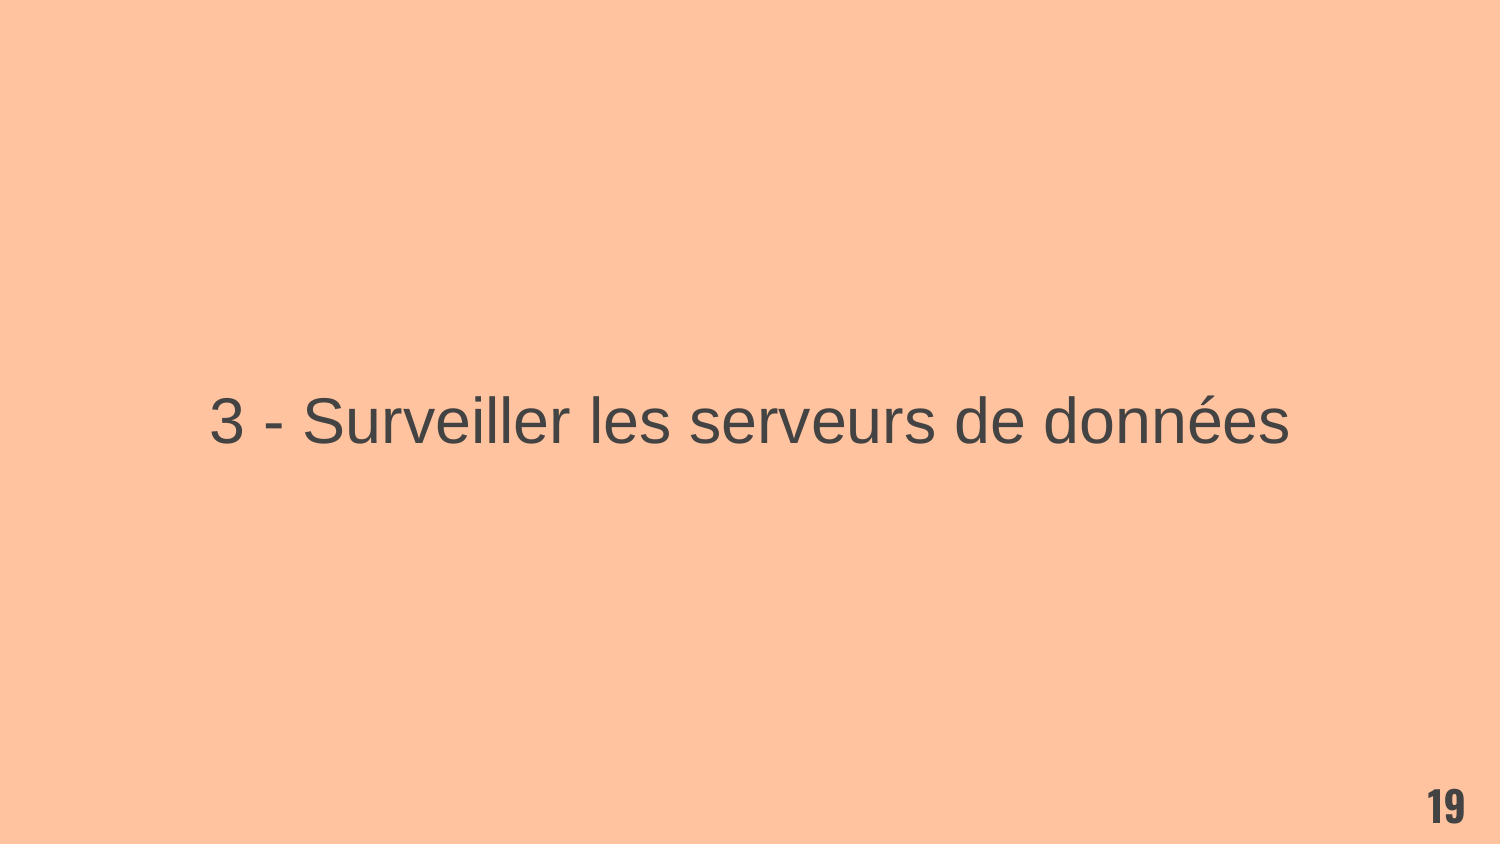

3 - Surveiller les serveurs de données
19